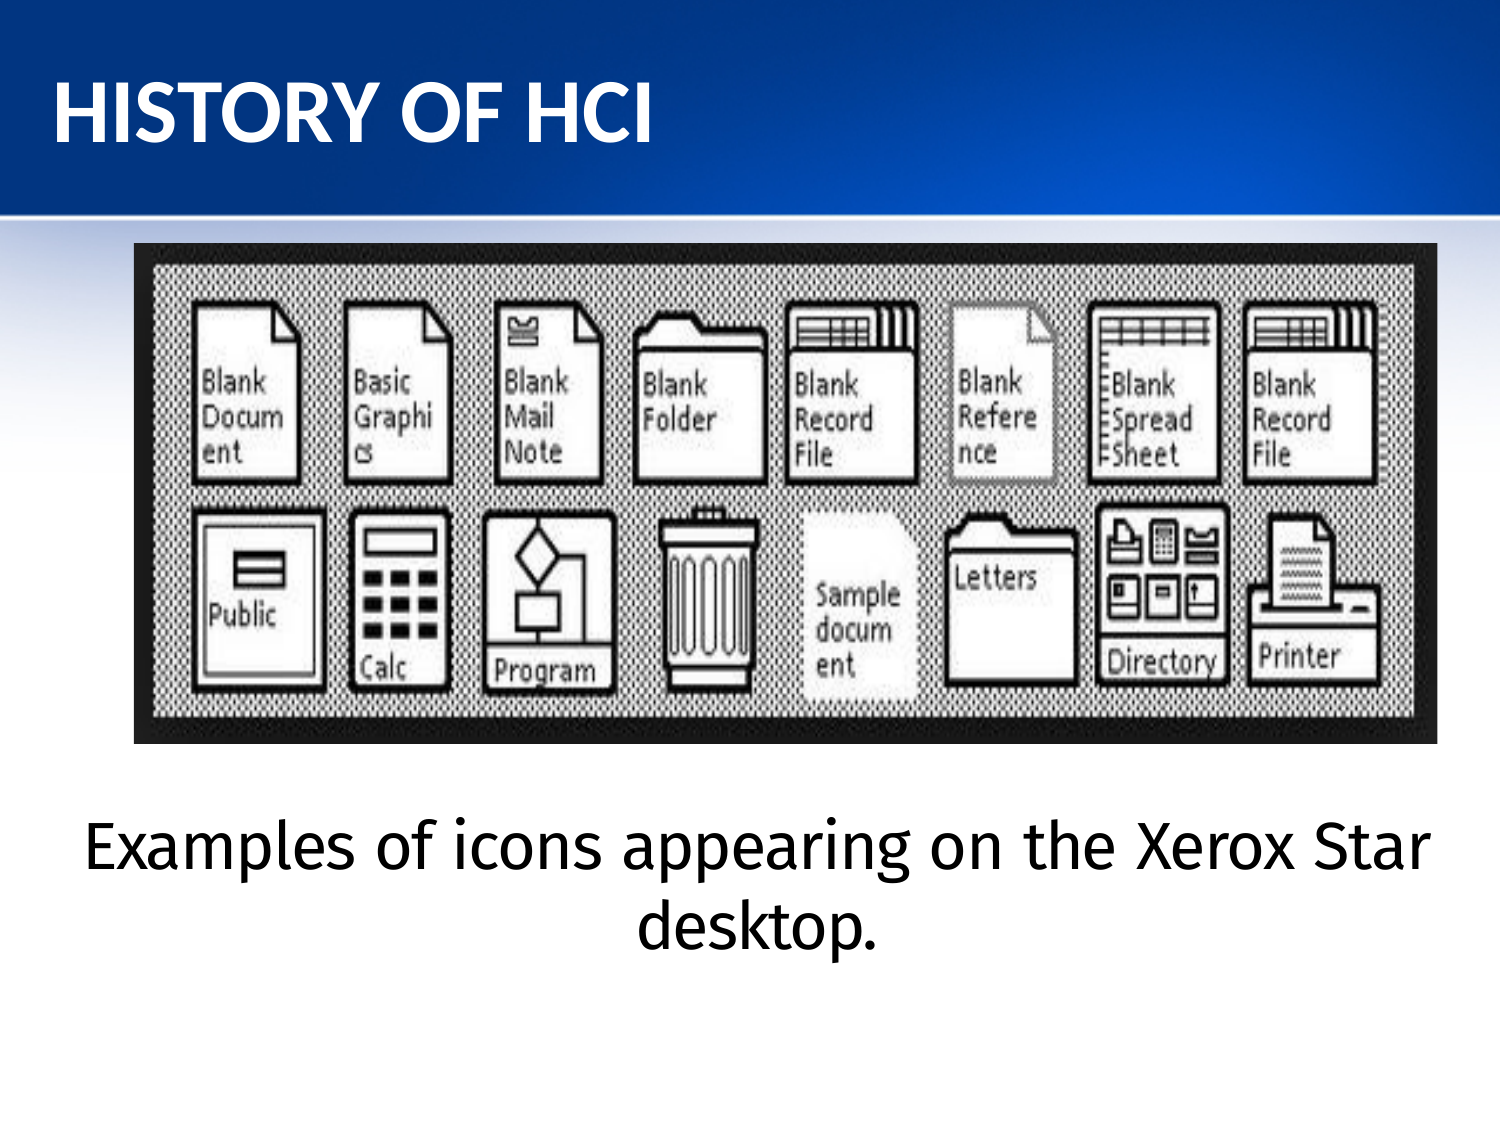

# HISTORY OF HCI

Examples of icons appearing on the Xerox Star desktop.